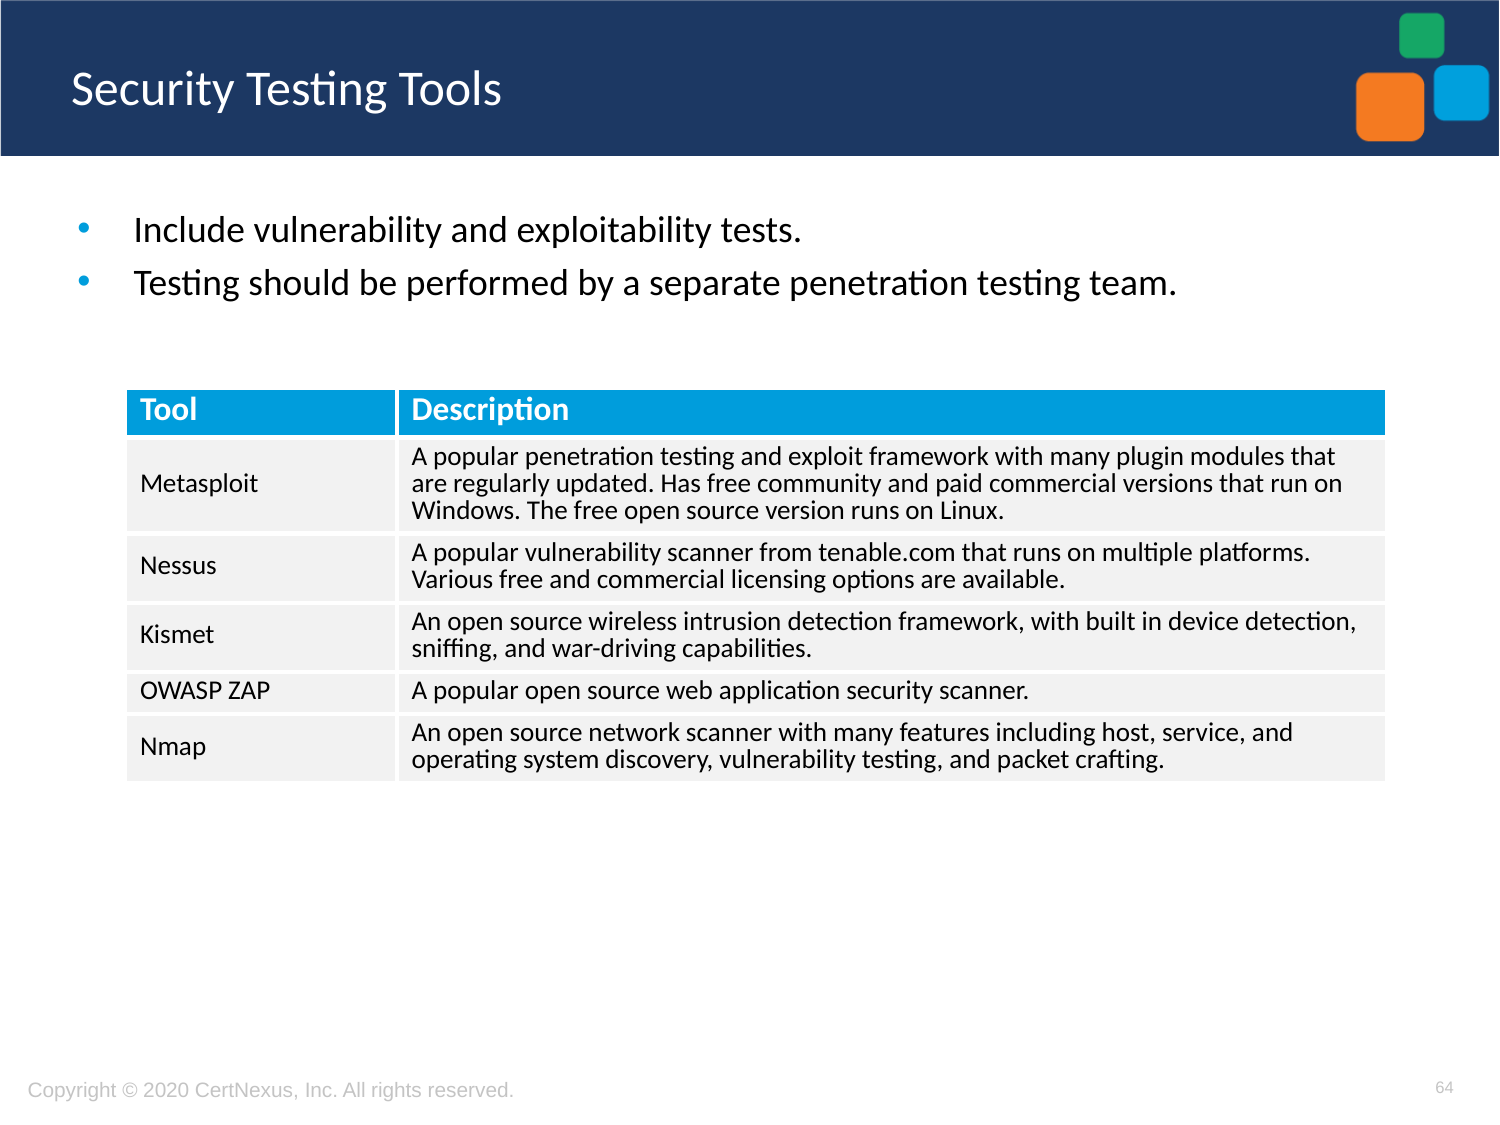

# Security Testing Tools
Include vulnerability and exploitability tests.
Testing should be performed by a separate penetration testing team.
| Tool | Description |
| --- | --- |
| Metasploit | A popular penetration testing and exploit framework with many plugin modules that are regularly updated. Has free community and paid commercial versions that run on Windows. The free open source version runs on Linux. |
| Nessus | A popular vulnerability scanner from tenable.com that runs on multiple platforms. Various free and commercial licensing options are available. |
| Kismet | An open source wireless intrusion detection framework, with built in device detection, sniffing, and war-driving capabilities. |
| OWASP ZAP | A popular open source web application security scanner. |
| Nmap | An open source network scanner with many features including host, service, and operating system discovery, vulnerability testing, and packet crafting. |
64